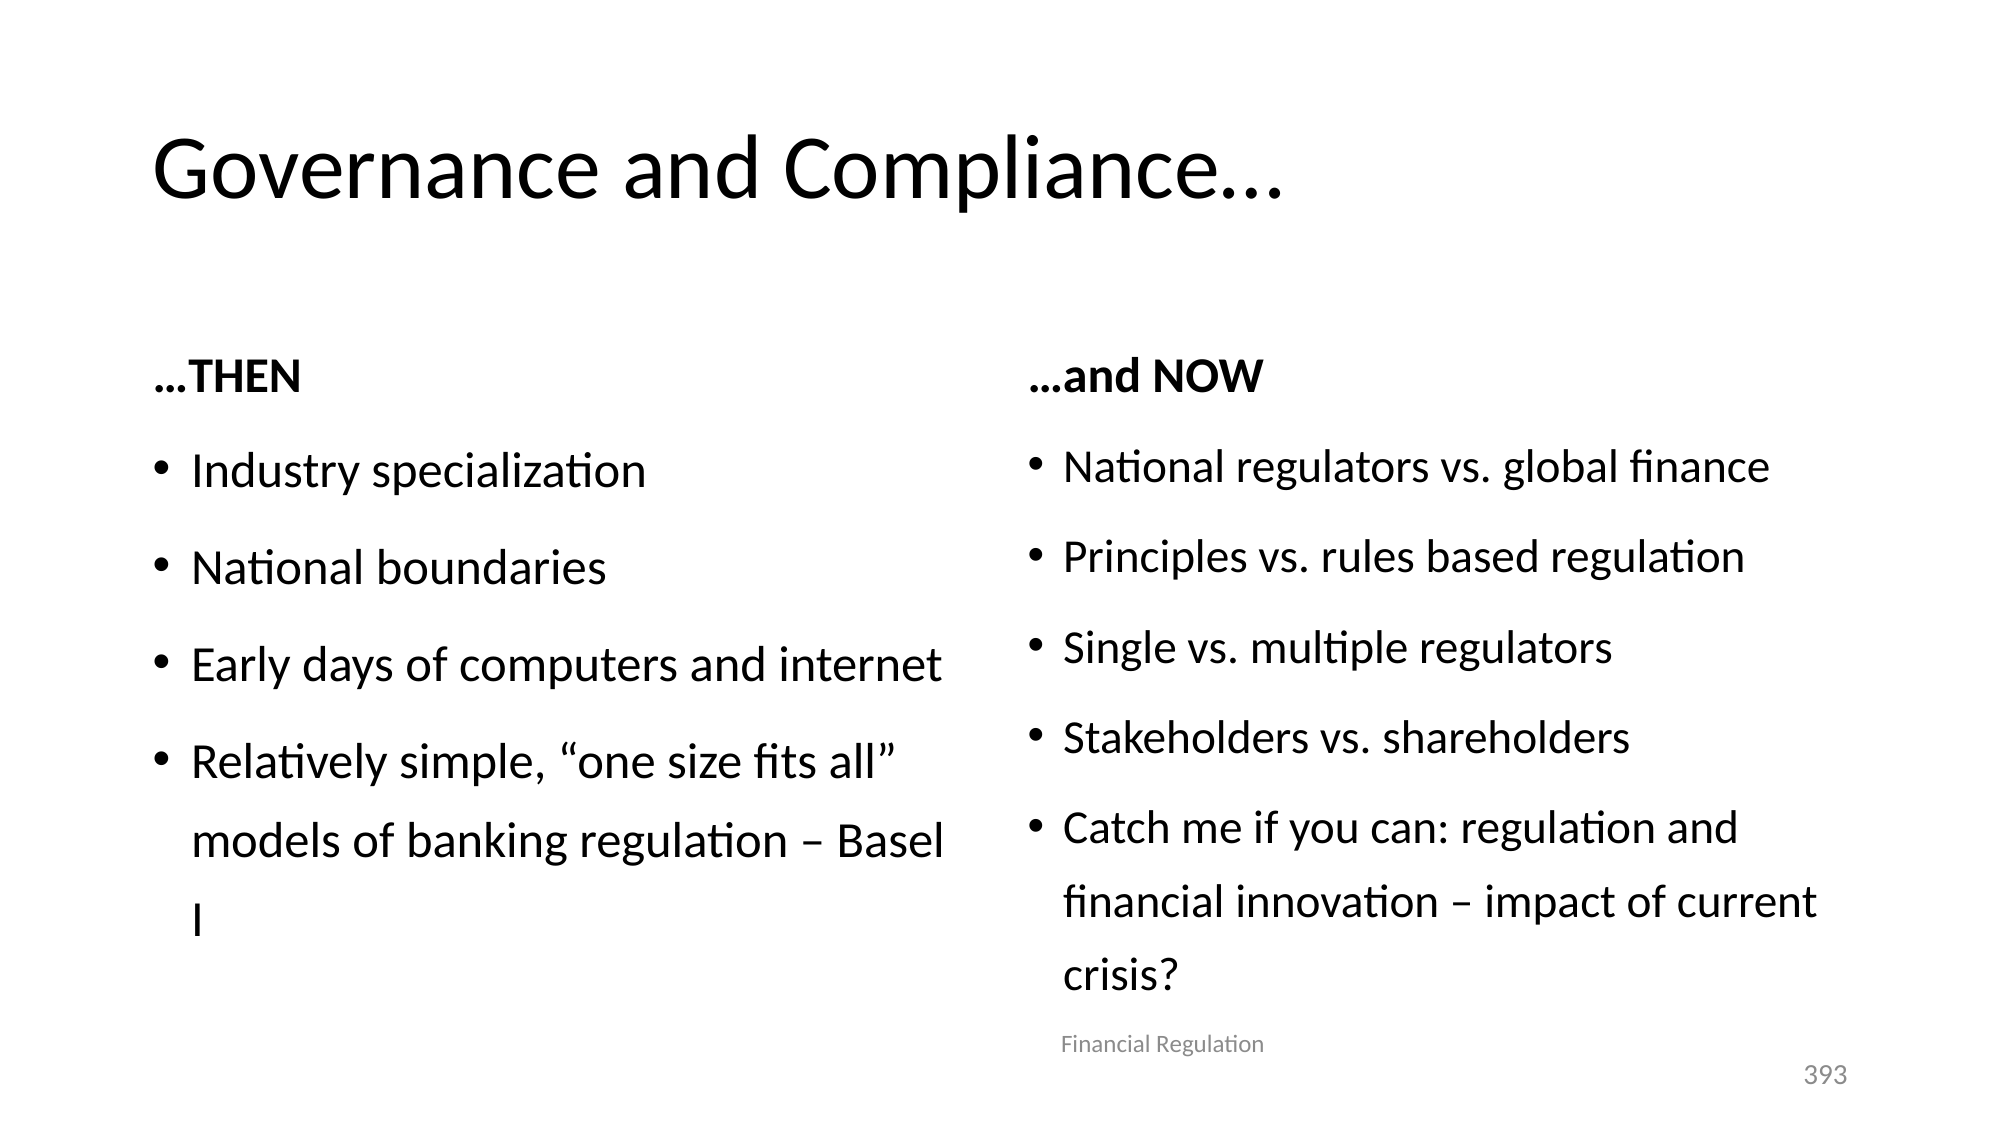

# Governance and Compliance…
…THEN
…and NOW
Industry specialization
National boundaries
Early days of computers and internet
Relatively simple, “one size fits all” models of banking regulation – Basel I
National regulators vs. global finance
Principles vs. rules based regulation
Single vs. multiple regulators
Stakeholders vs. shareholders
Catch me if you can: regulation and financial innovation – impact of current crisis?

Financial Regulation
393